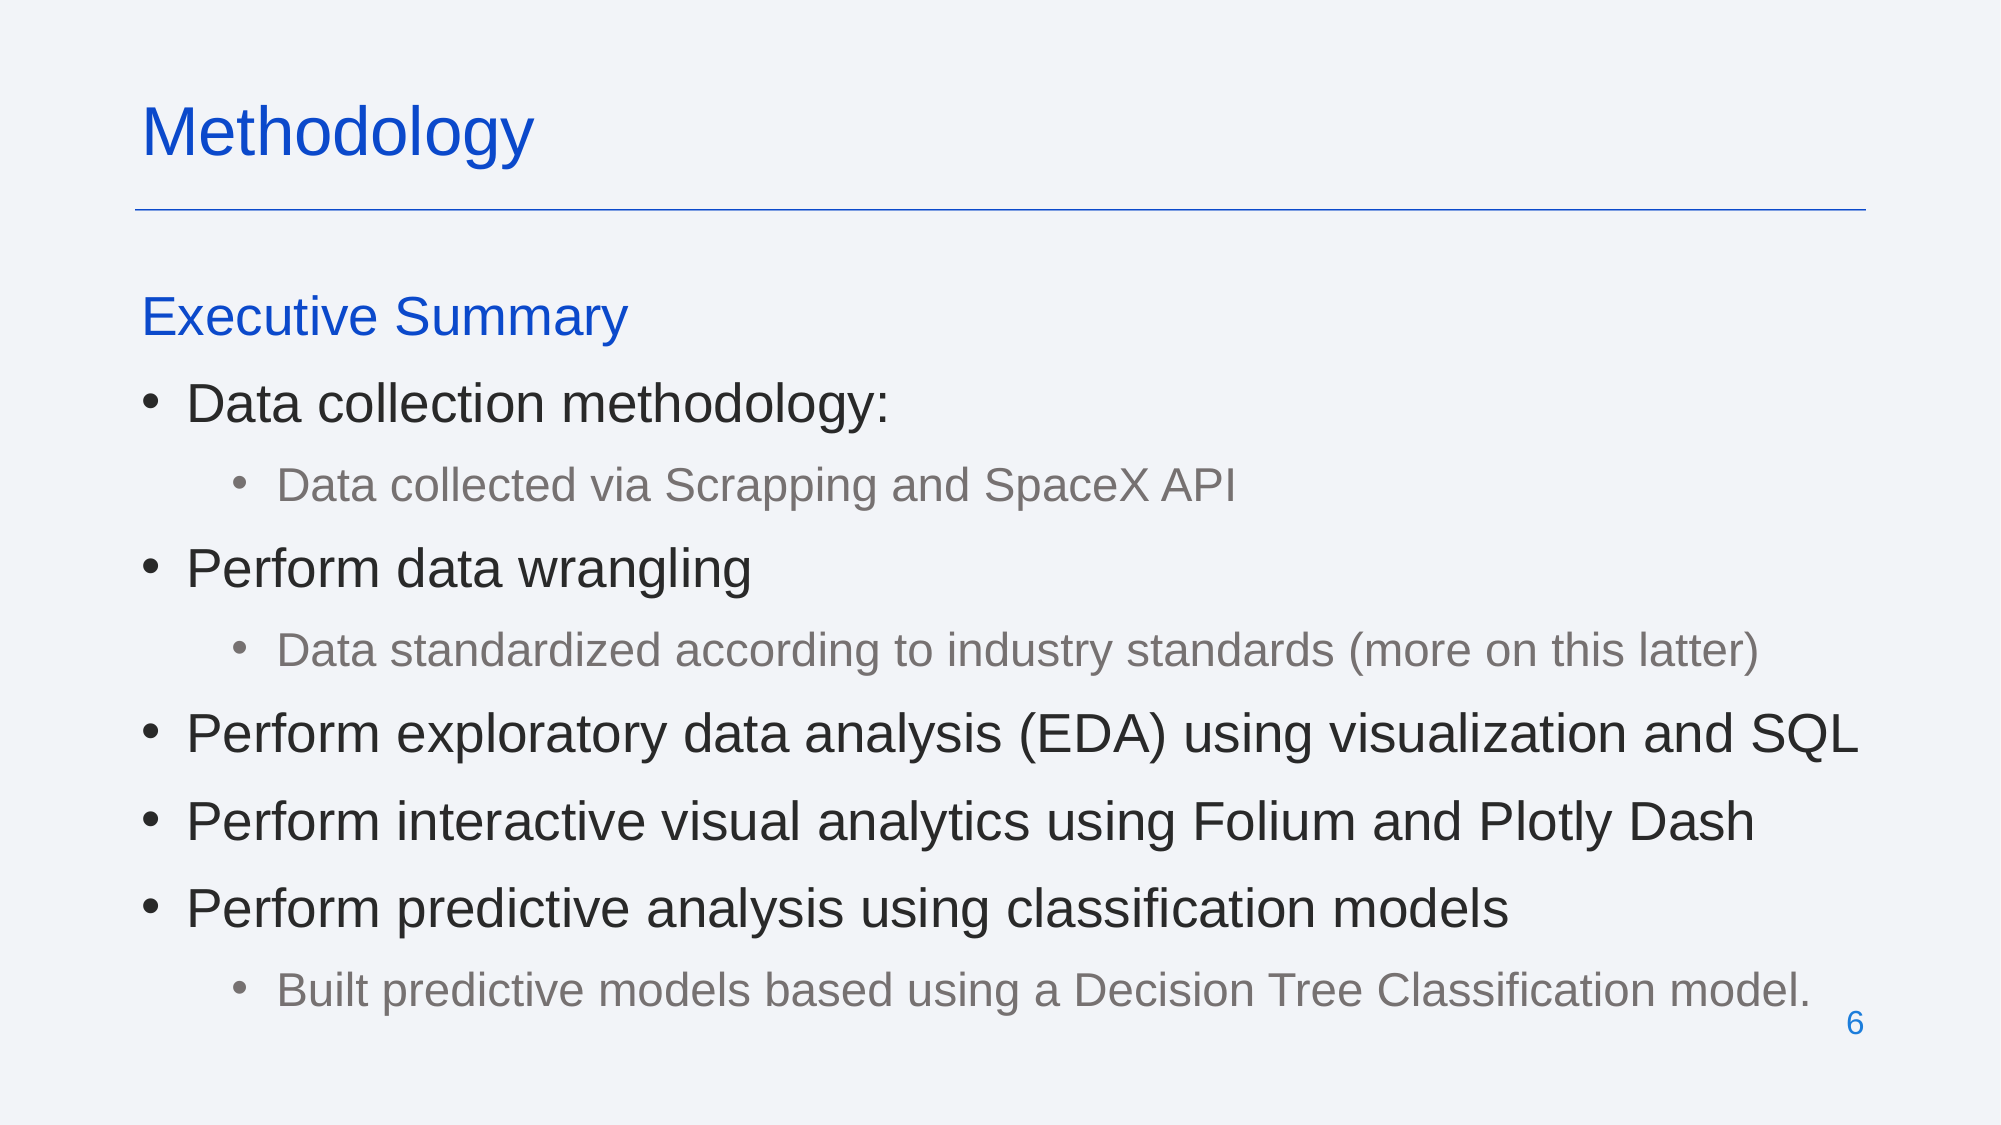

Methodology
Executive Summary
Data collection methodology:
Data collected via Scrapping and SpaceX API
Perform data wrangling
Data standardized according to industry standards (more on this latter)
Perform exploratory data analysis (EDA) using visualization and SQL
Perform interactive visual analytics using Folium and Plotly Dash
Perform predictive analysis using classification models
Built predictive models based using a Decision Tree Classification model.

6